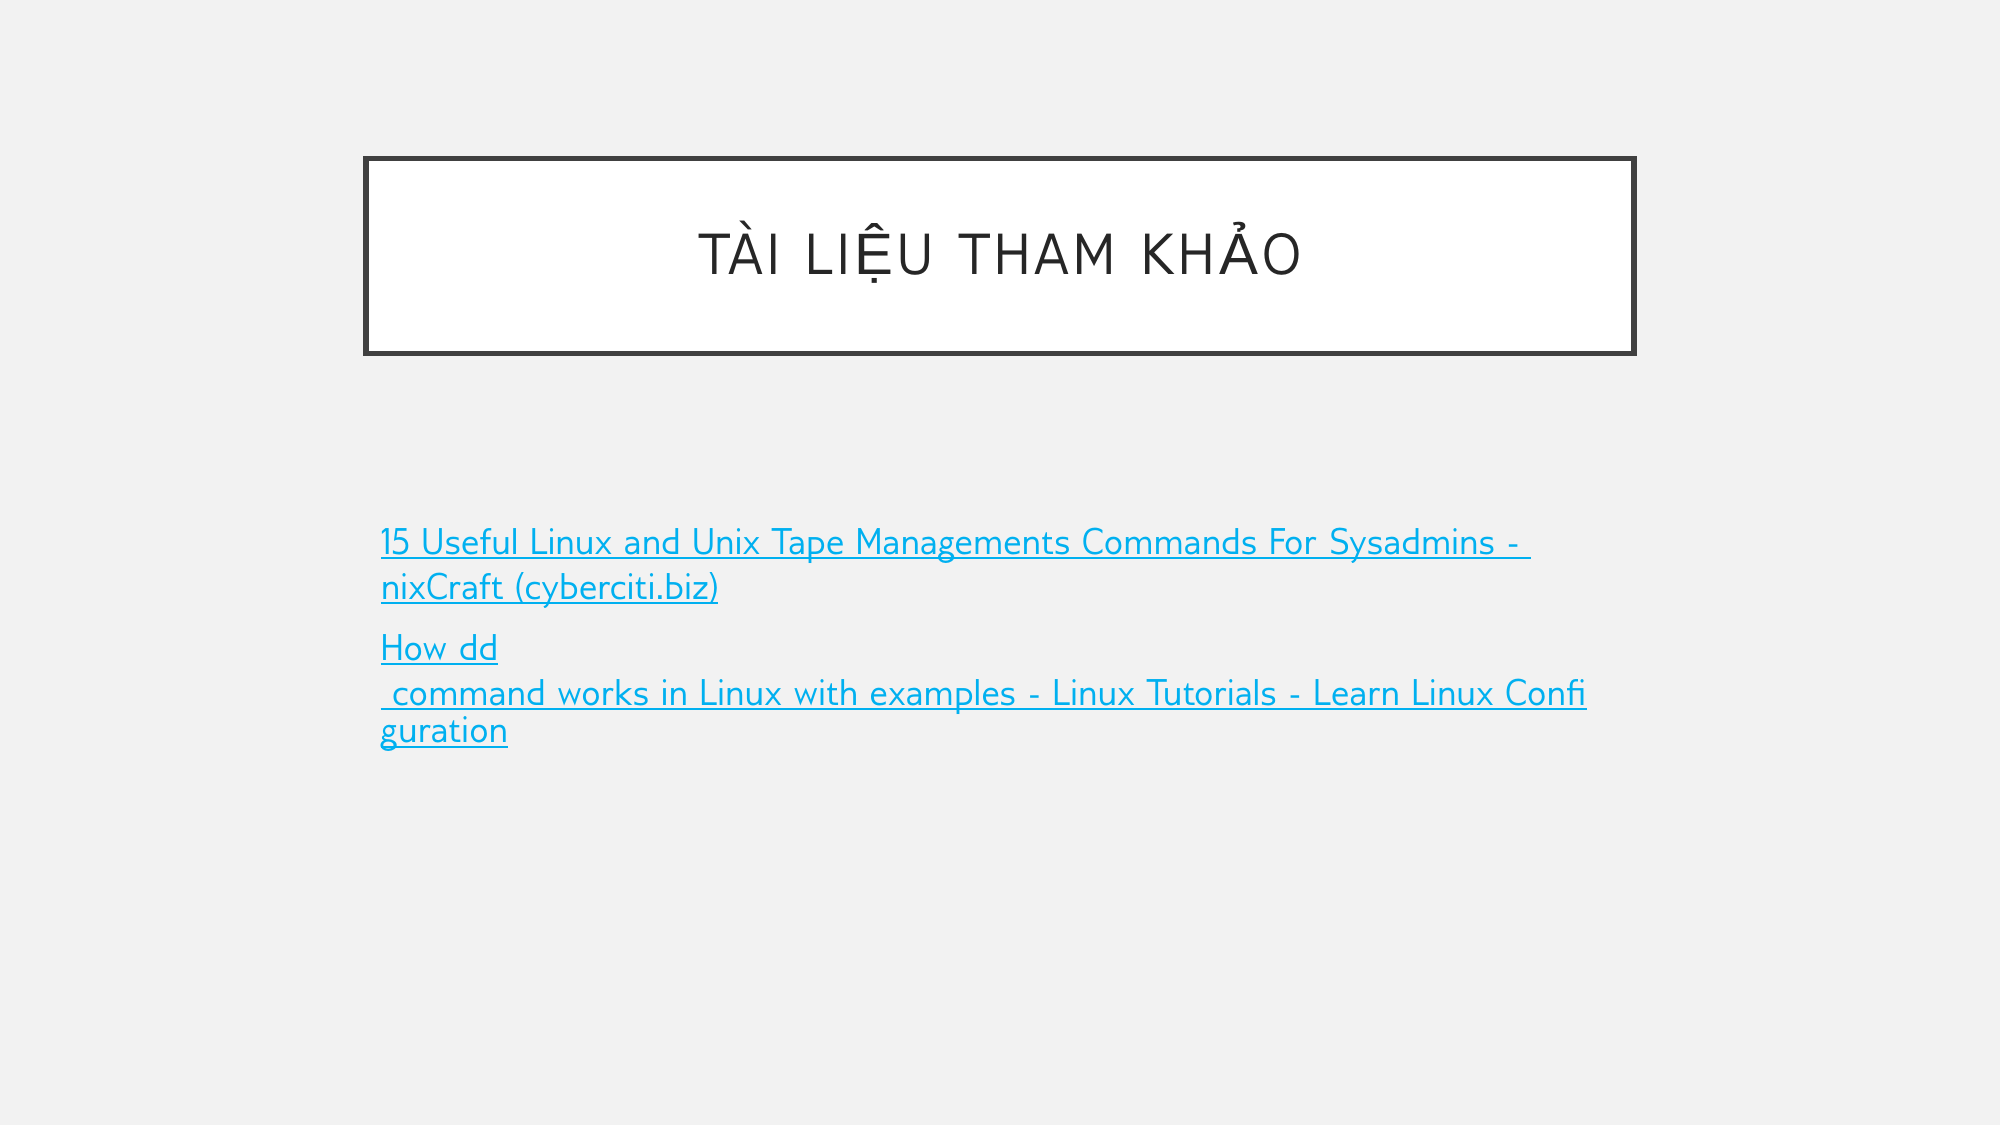

# Tài liệu tham Khảo
15 Useful Linux and Unix Tape Managements Commands For Sysadmins - nixCraft (cyberciti.biz)
How dd command works in Linux with examples - Linux Tutorials - Learn Linux Configuration